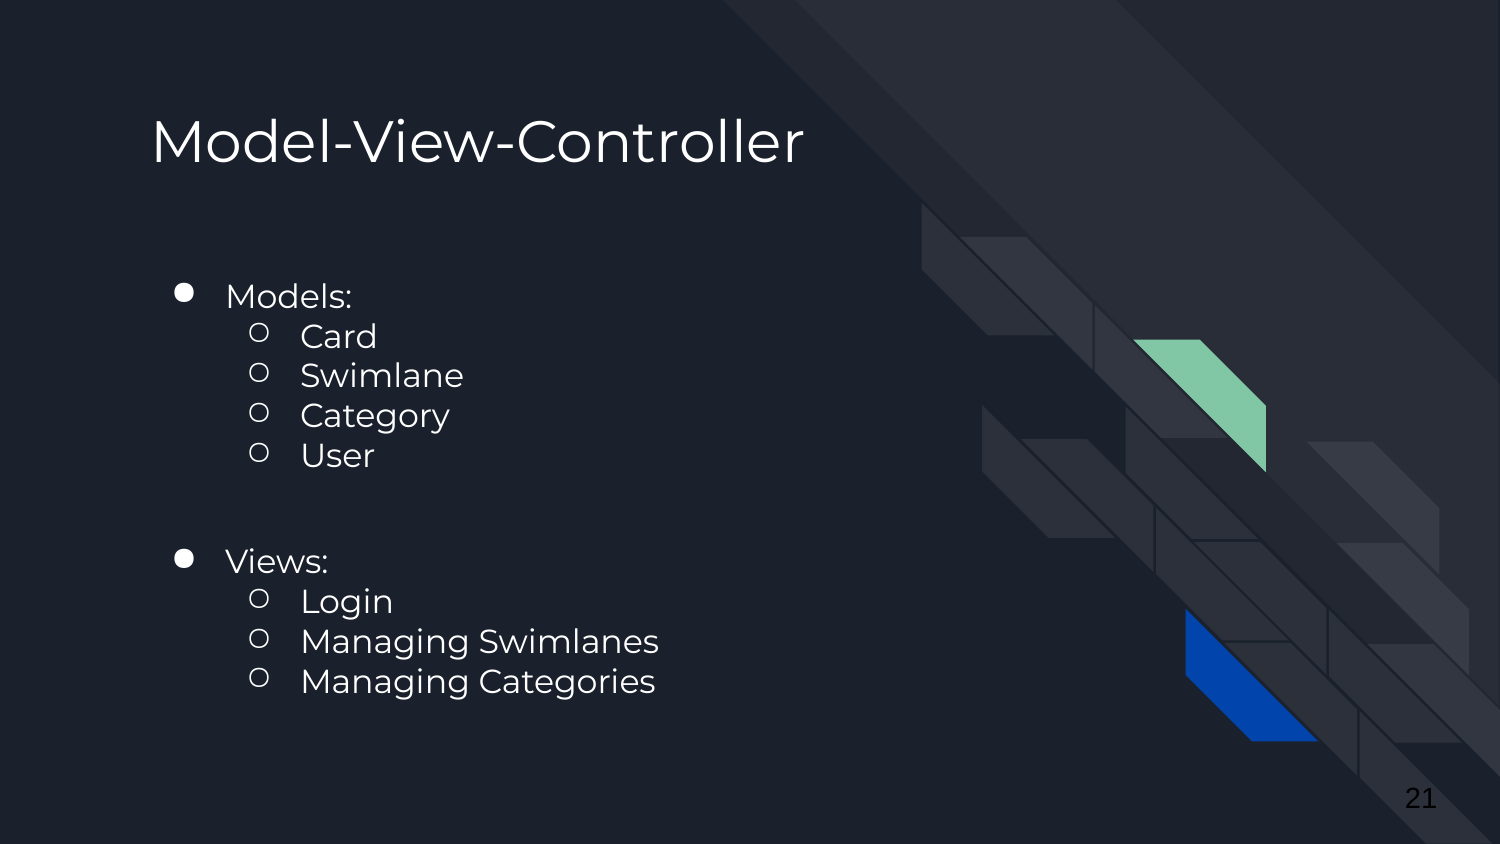

# Model-View-Controller
Models:
Card
Swimlane
Category
User
Views:
Login
Managing Swimlanes
Managing Categories
21